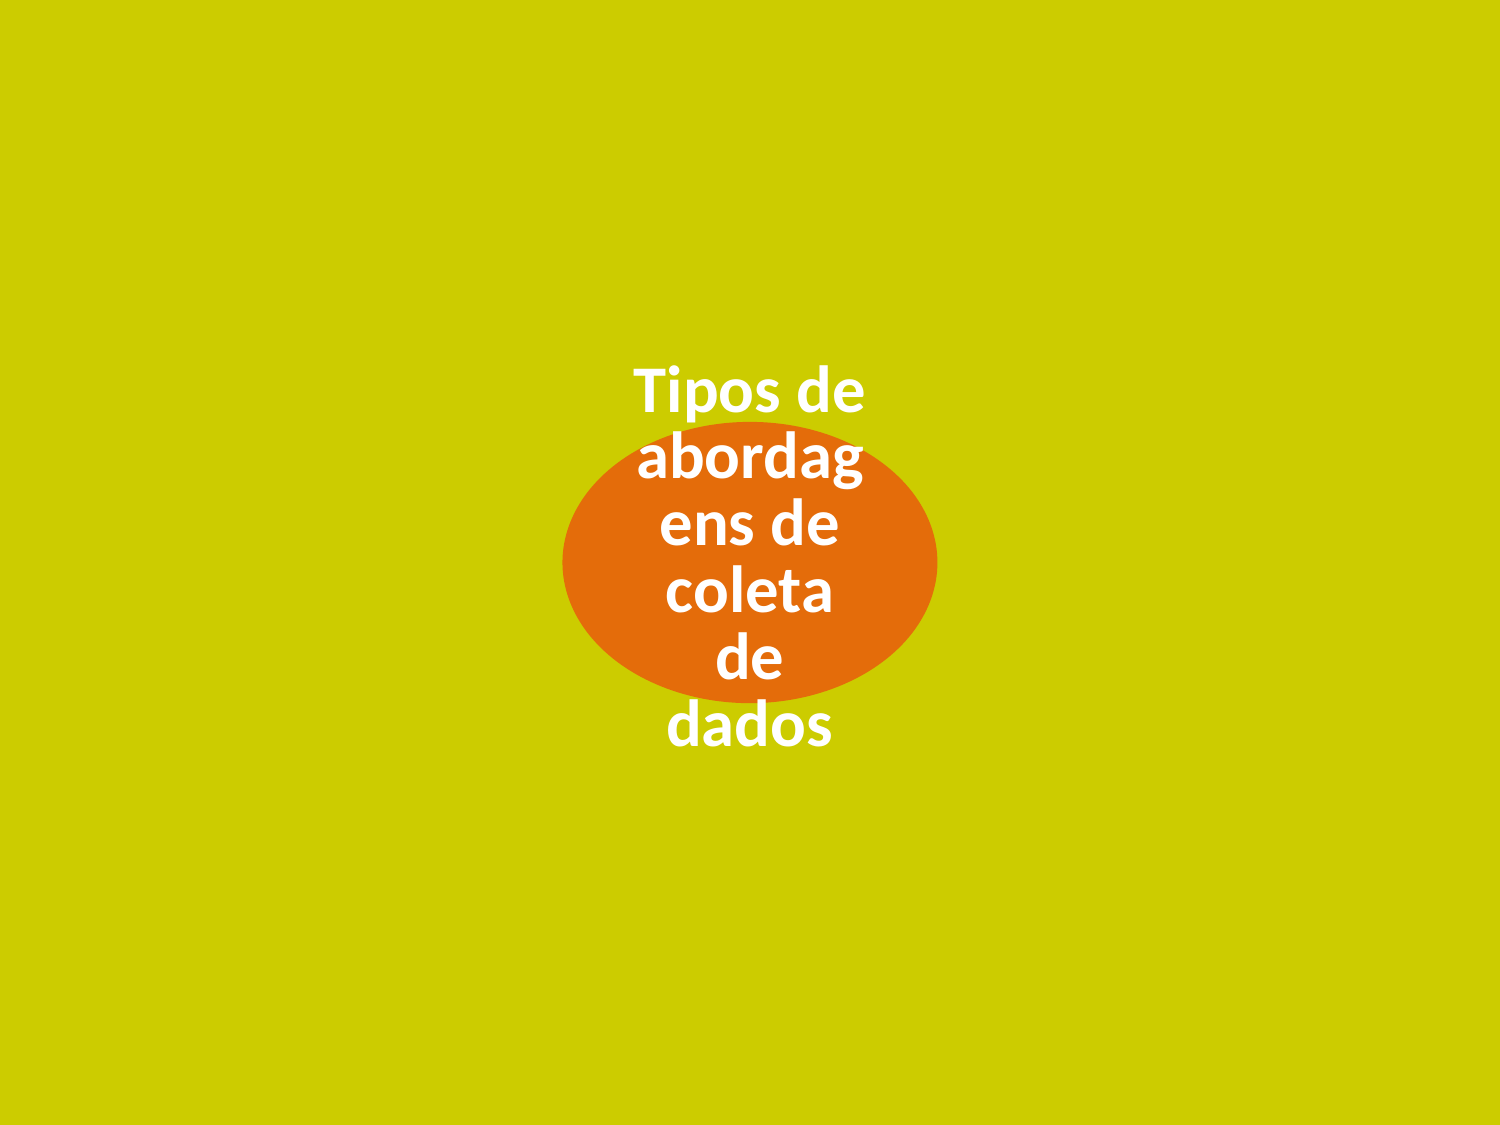

Tipos de abordagens de coleta de dados